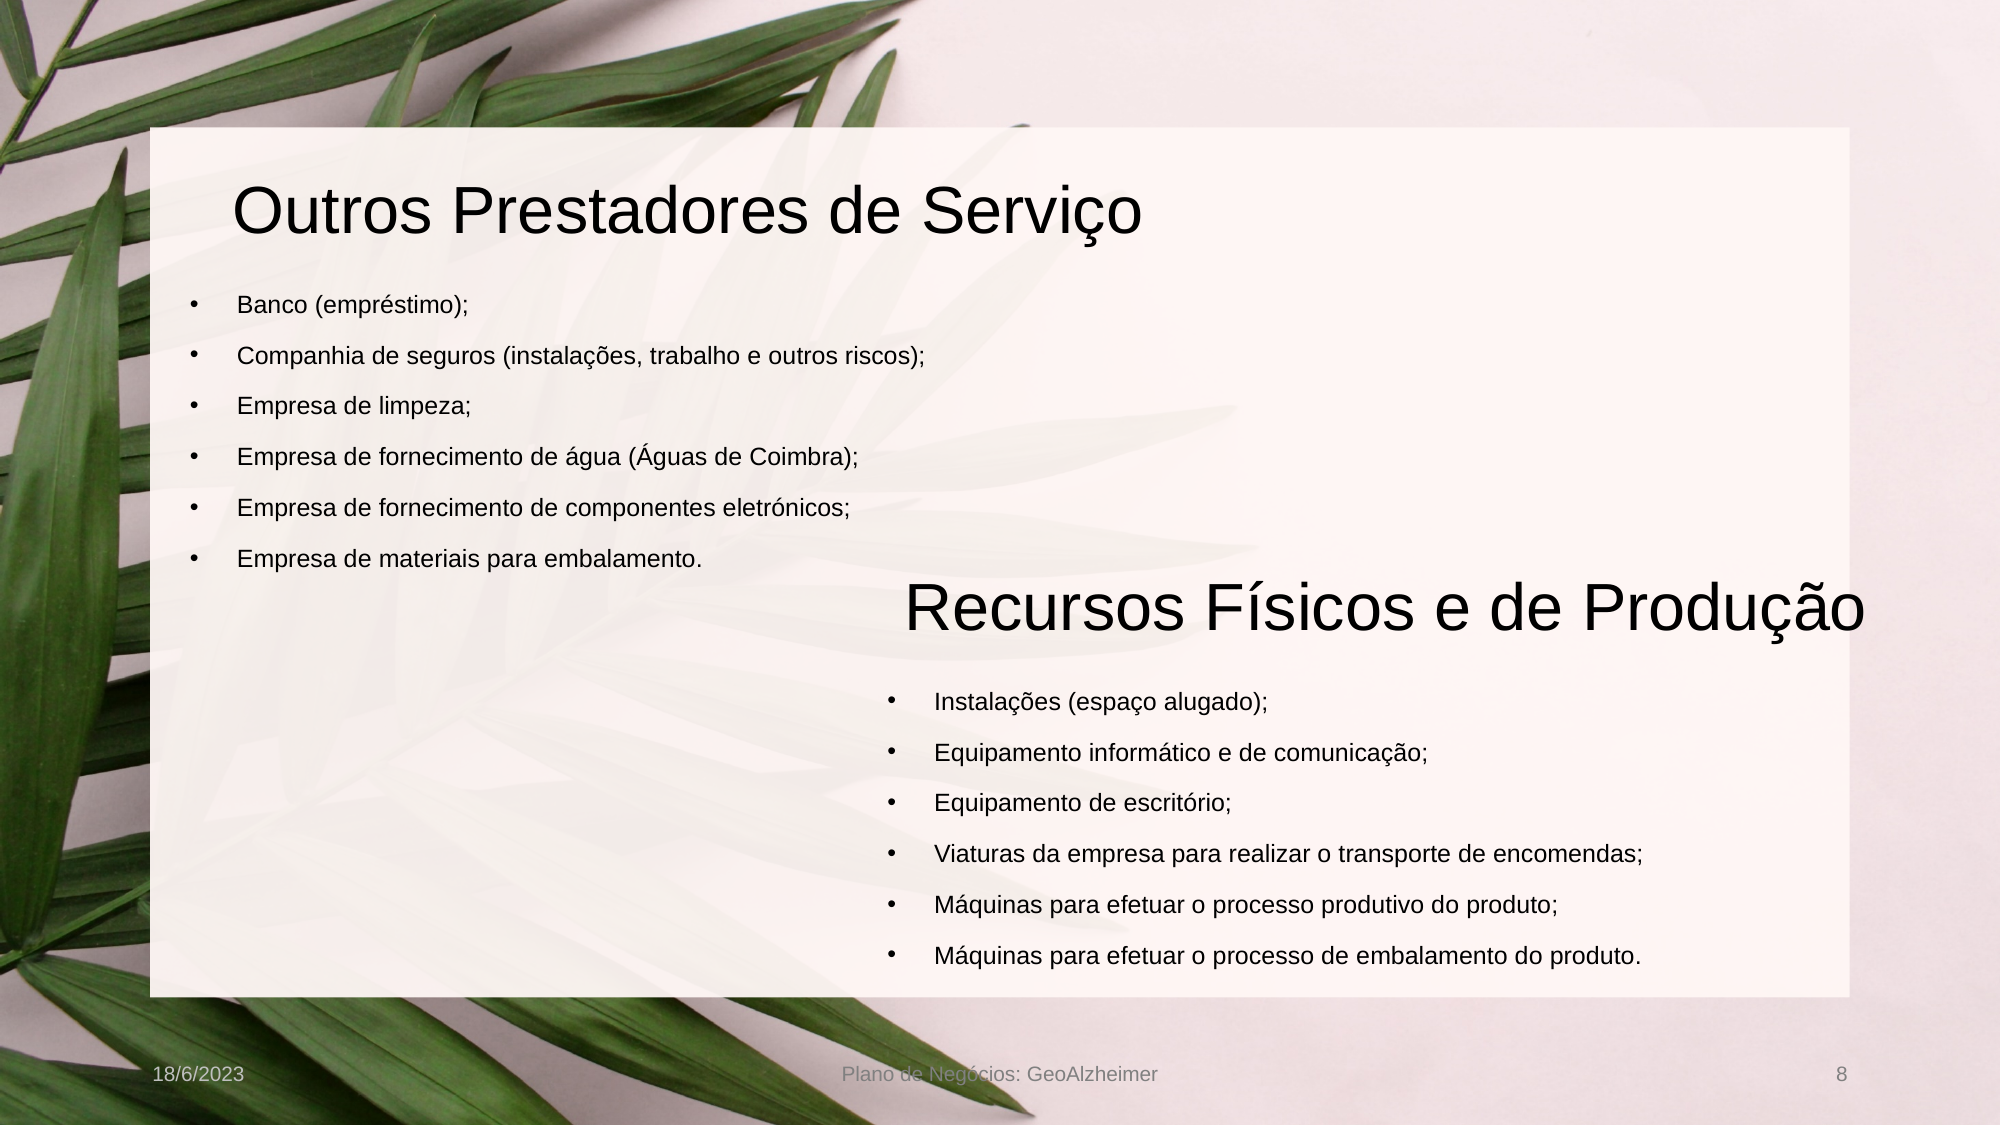

# Outros Prestadores de Serviço
Banco (empréstimo);
Companhia de seguros (instalações, trabalho e outros riscos);
Empresa de limpeza;
Empresa de fornecimento de água (Águas de Coimbra);
Empresa de fornecimento de componentes eletrónicos;
Empresa de materiais para embalamento.
Recursos Físicos e de Produção
Instalações (espaço alugado);
Equipamento informático e de comunicação;
Equipamento de escritório;
Viaturas da empresa para realizar o transporte de encomendas;
Máquinas para efetuar o processo produtivo do produto;
Máquinas para efetuar o processo de embalamento do produto.
18/6/2023
Plano de Negócios: GeoAlzheimer
8